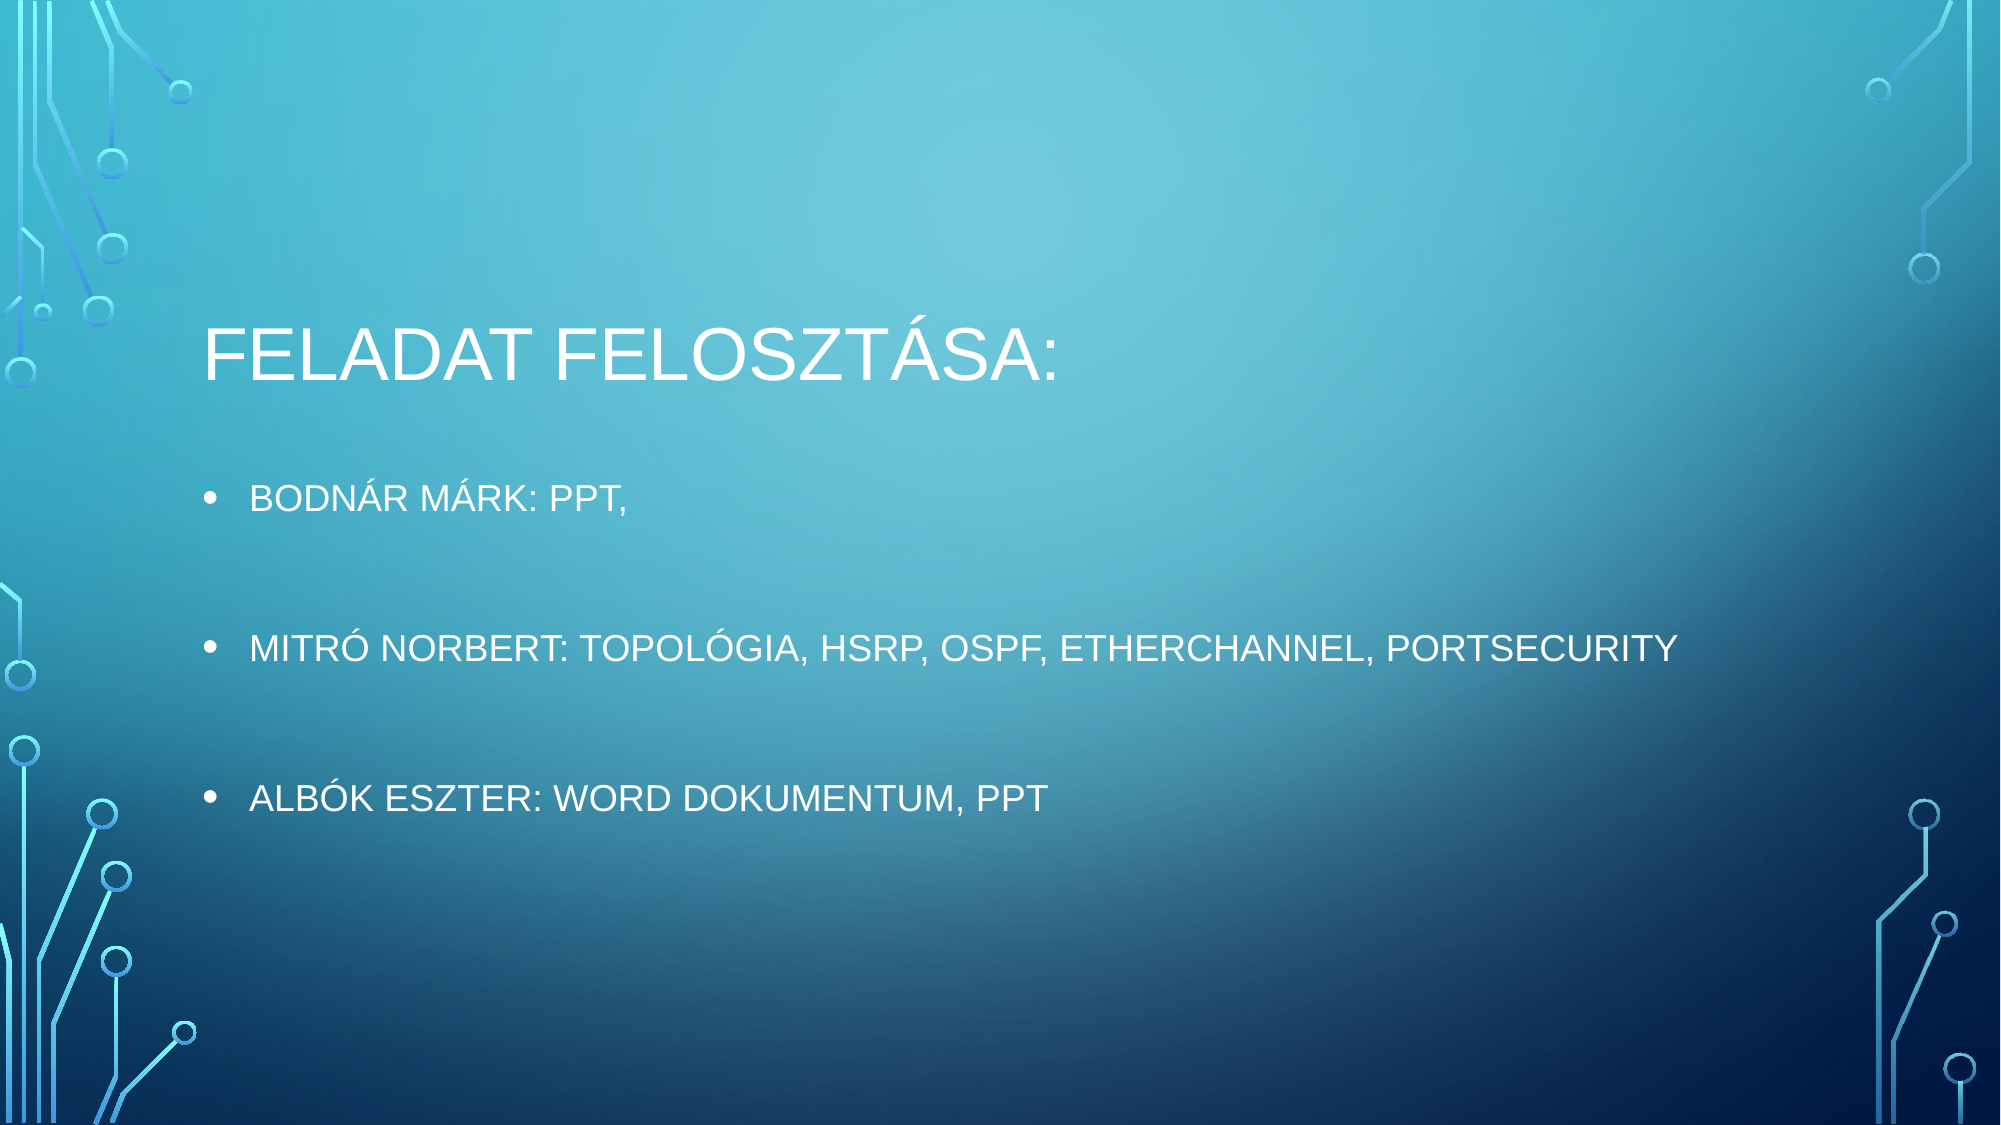

# Feladat felosztása:
Bodnár Márk: PPT,

Mitró Norbert: Topológia, HSRP, OSPF, etherchannel, portsecurity

Albók Eszter: Word dokumentum, PPT